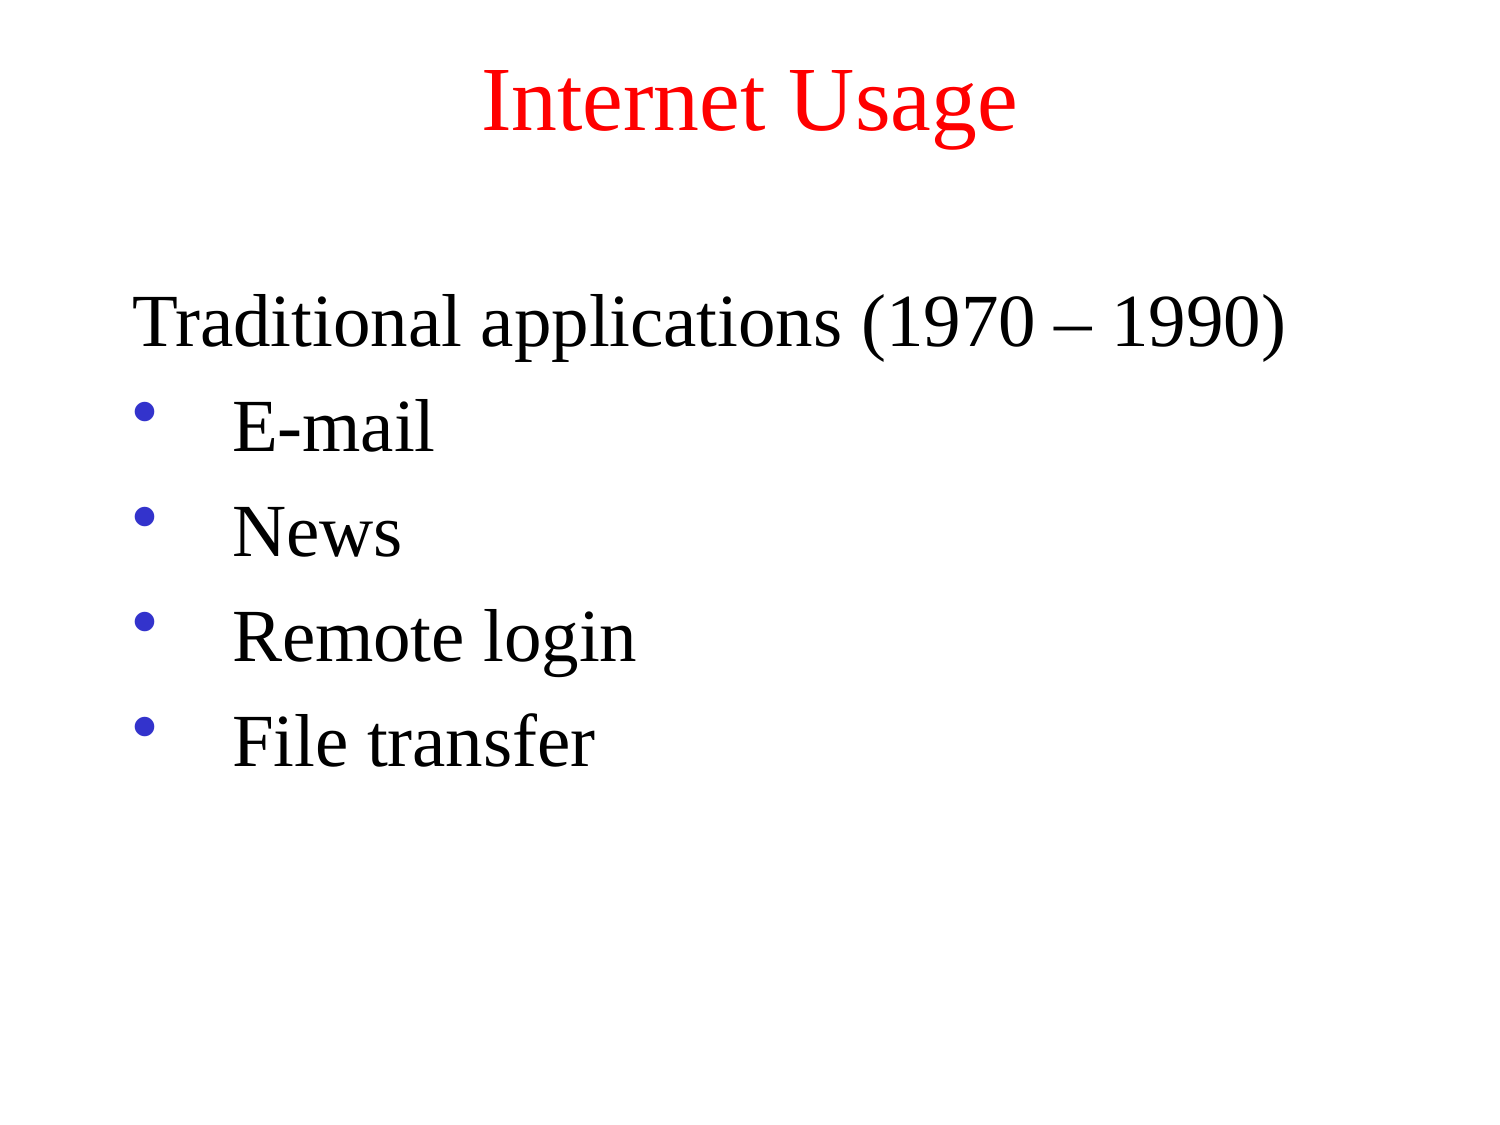

# Internet Usage
Traditional applications (1970 – 1990)
E-mail
News
Remote login
File transfer